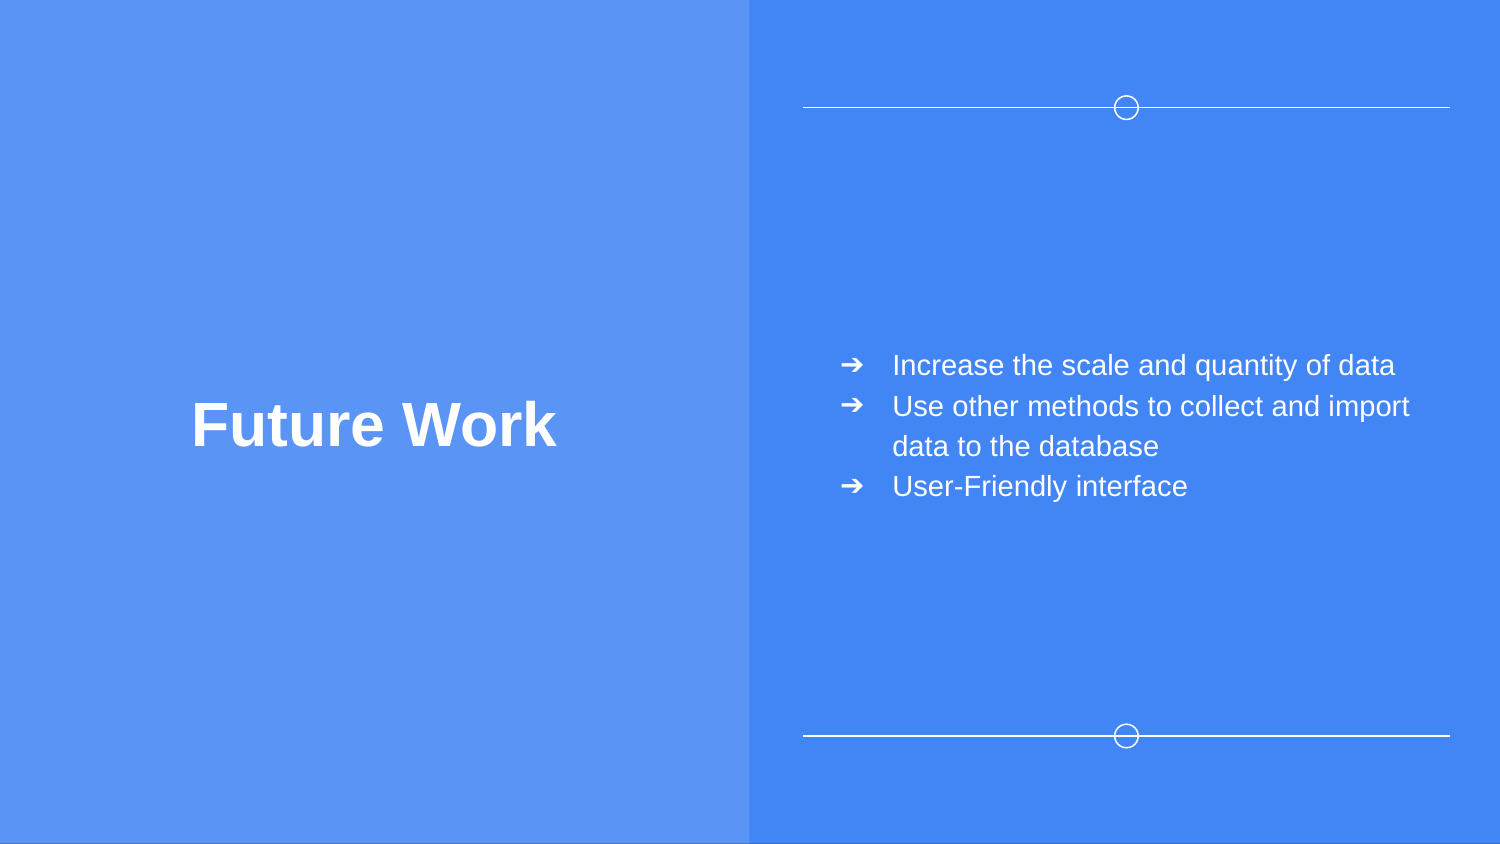

# Future Work
Increase the scale and quantity of data
Use other methods to collect and import data to the database
User-Friendly interface